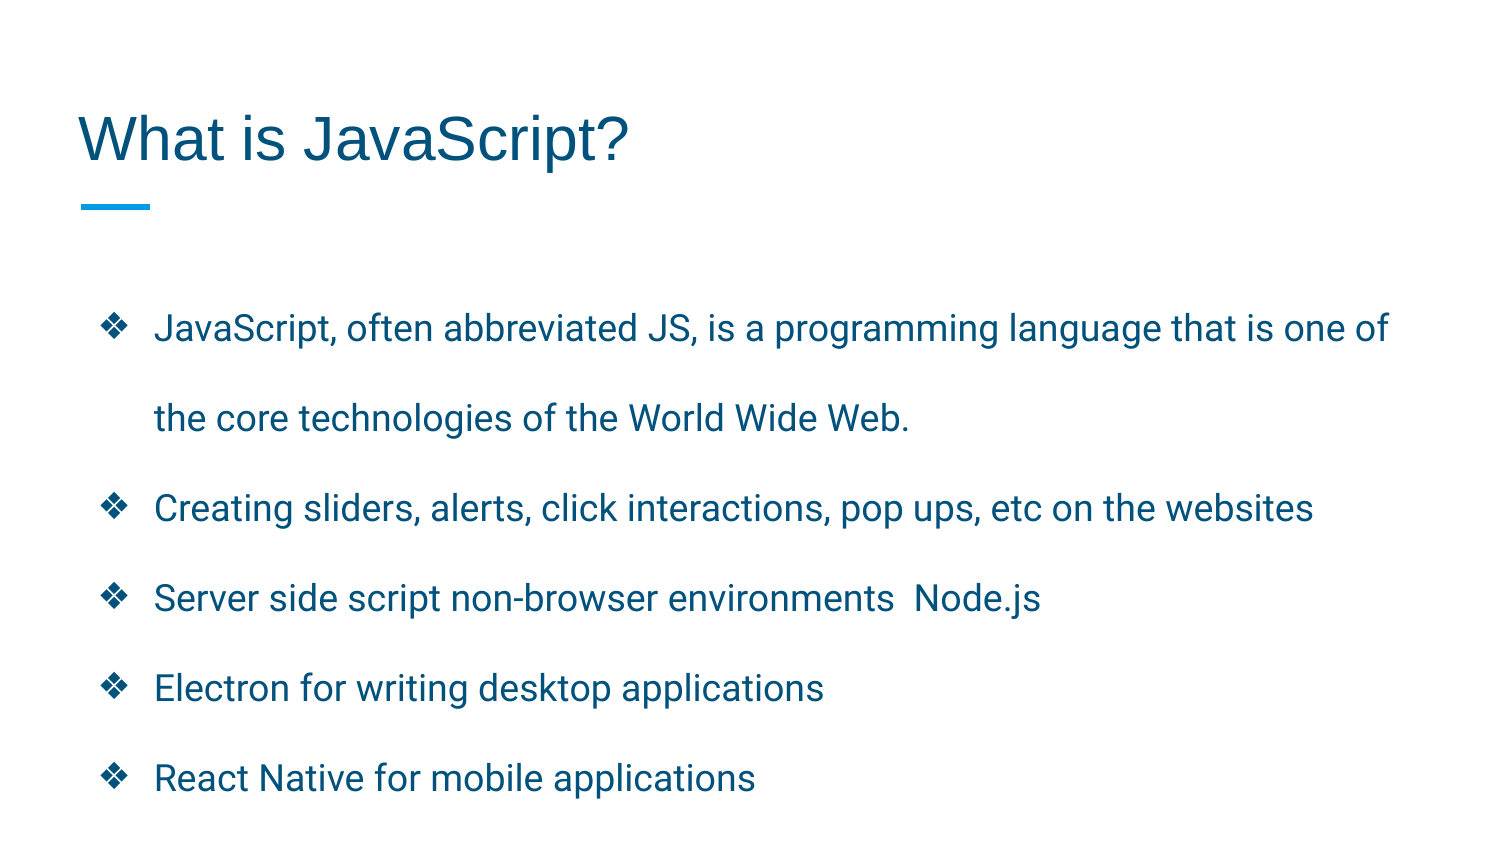

# What is JavaScript?
JavaScript, often abbreviated JS, is a programming language that is one of the core technologies of the World Wide Web.
Creating sliders, alerts, click interactions, pop ups, etc on the websites
Server side script non-browser environments  Node.js
Electron for writing desktop applications
React Native for mobile applications